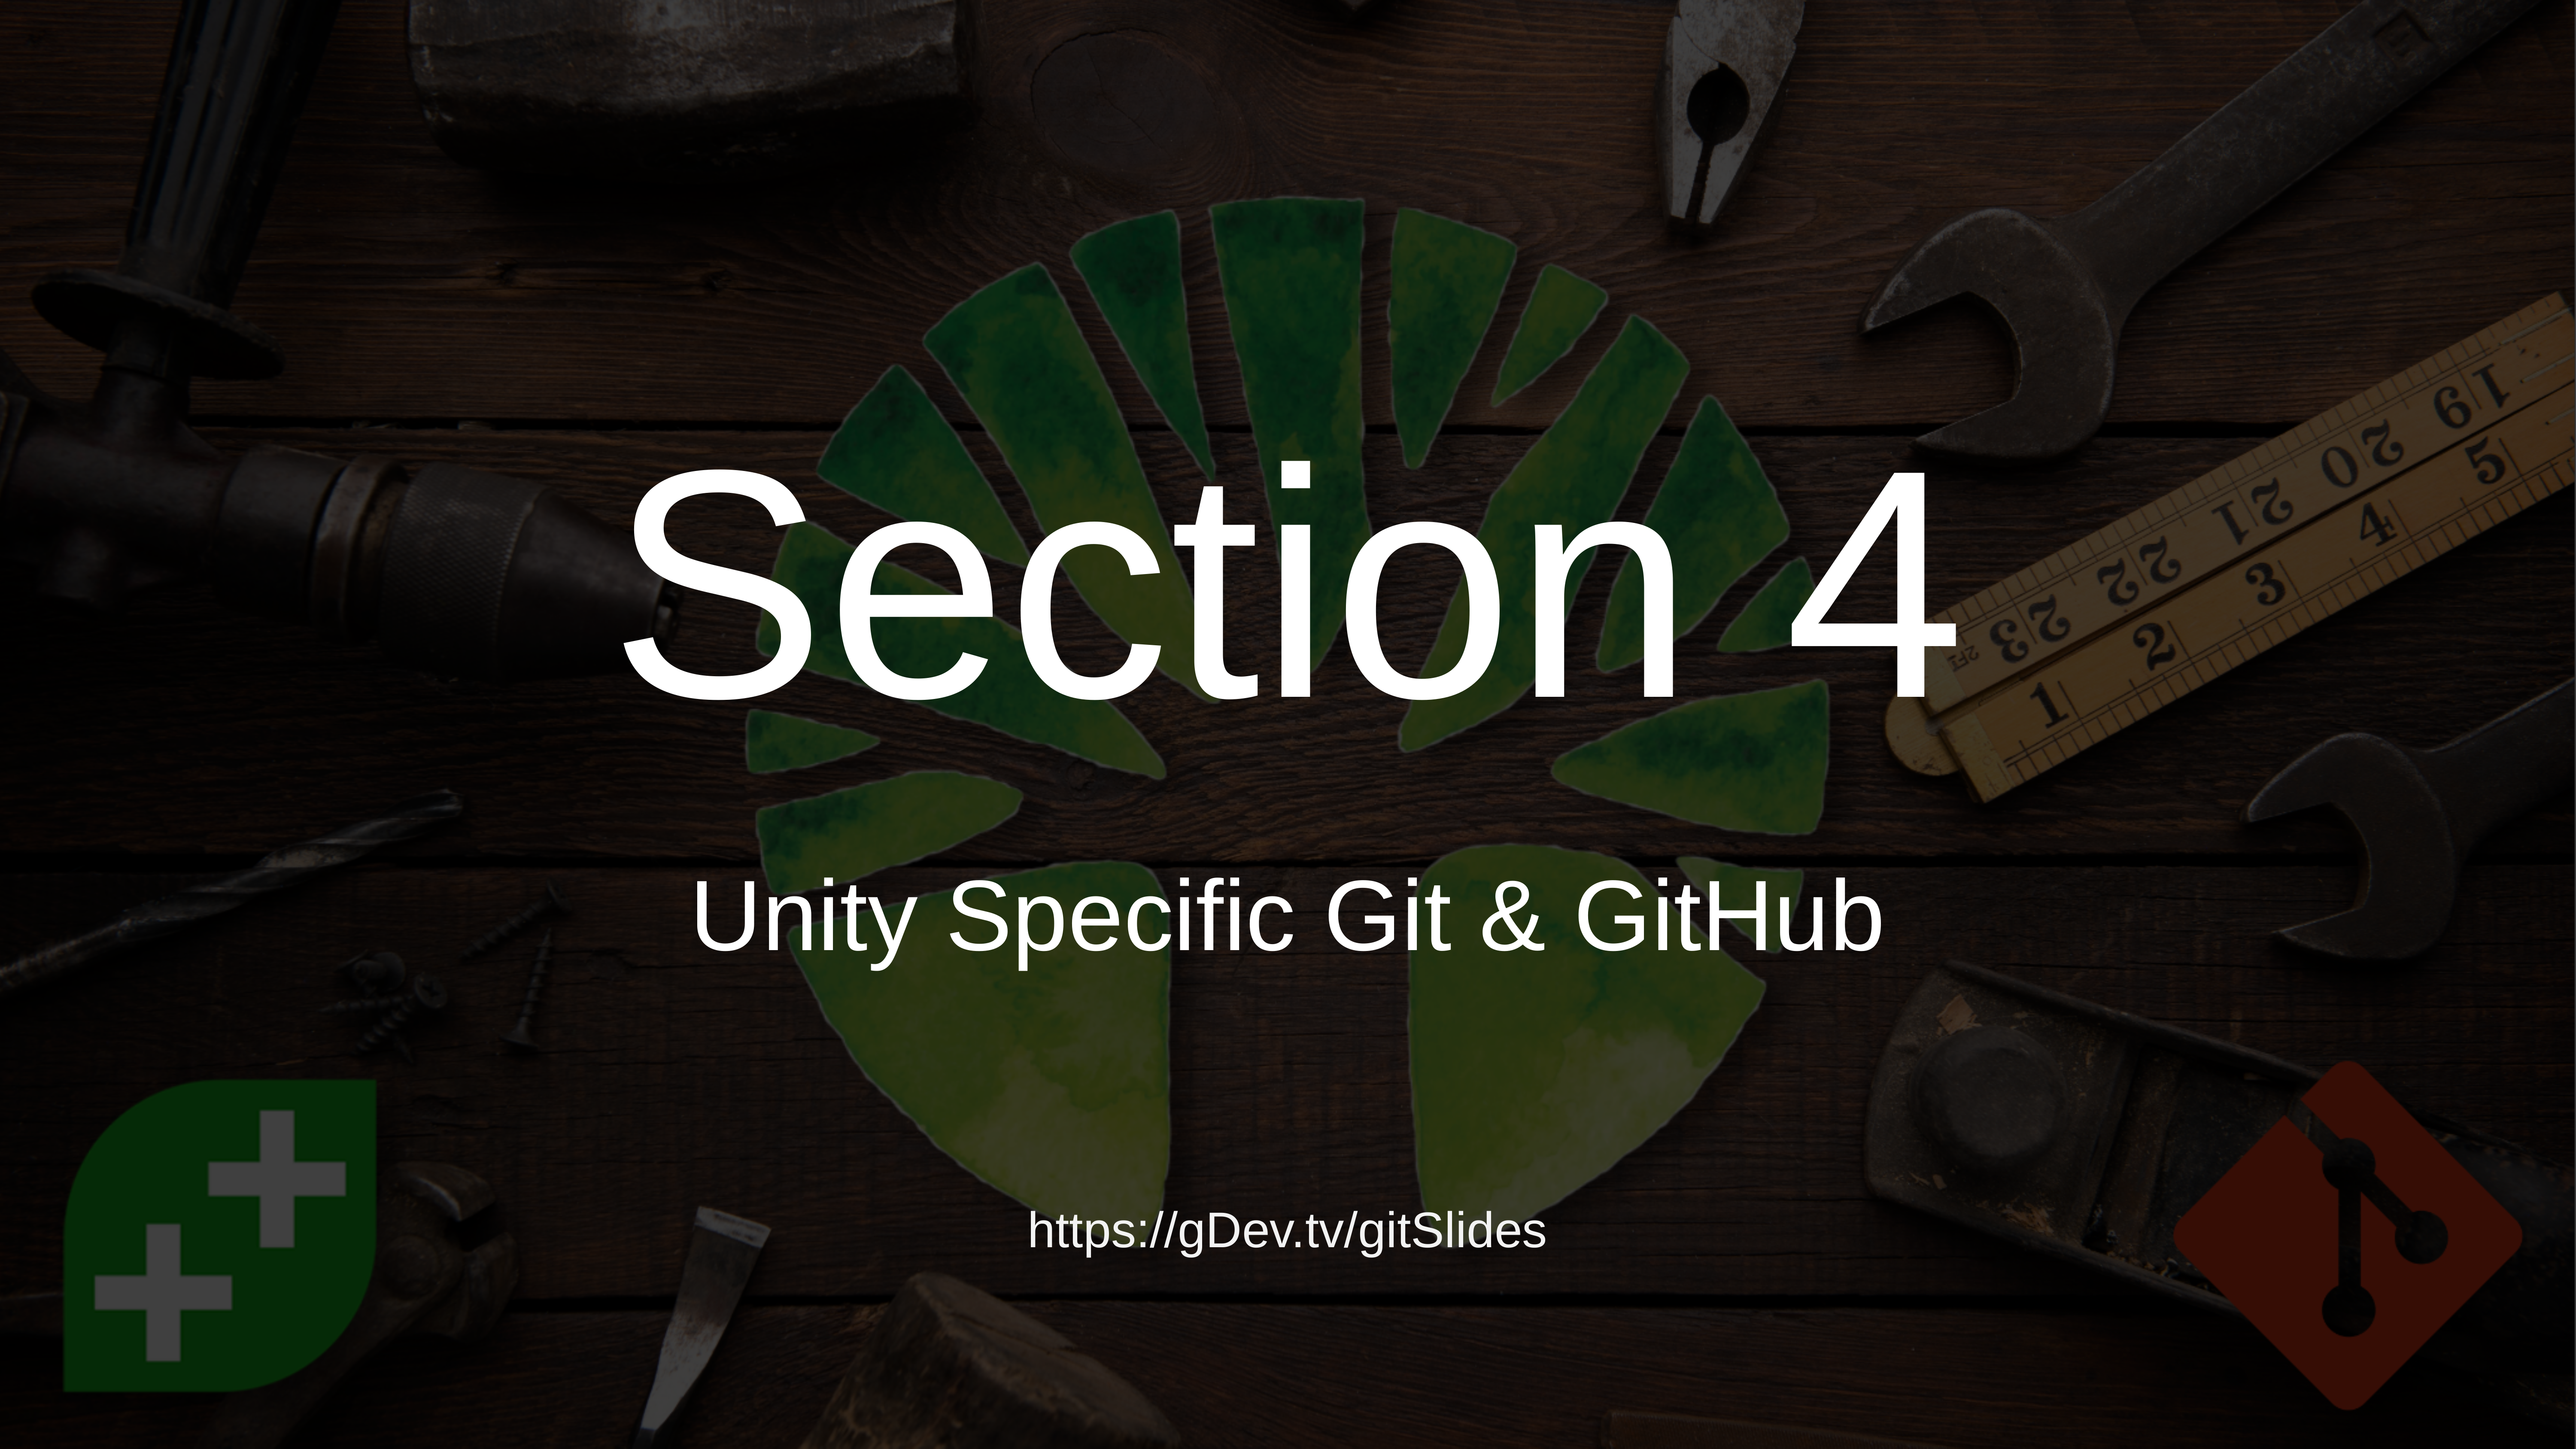

# Section 4
Unity Specific Git & GitHub